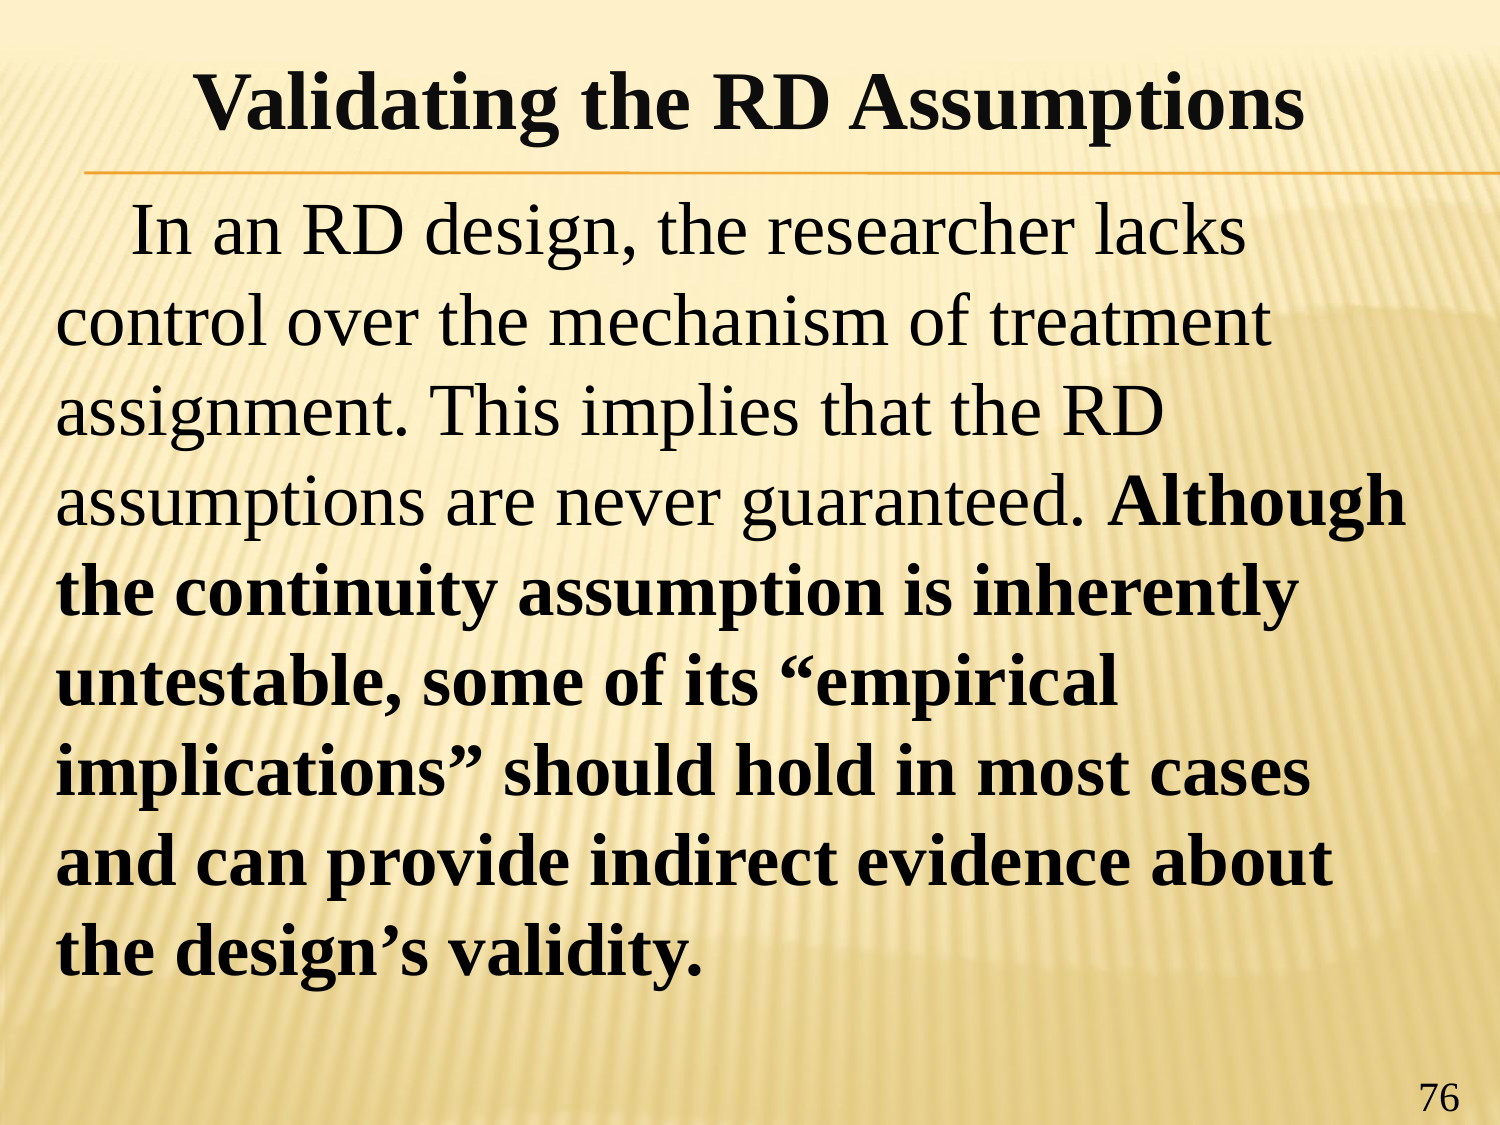

Validating the RD Assumptions
    In an RD design, the researcher lacks control over the mechanism of treatment assignment. This implies that the RD assumptions are never guaranteed. Although the continuity assumption is inherently untestable, some of its “empirical implications” should hold in most cases and can provide indirect evidence about the design’s validity.
76